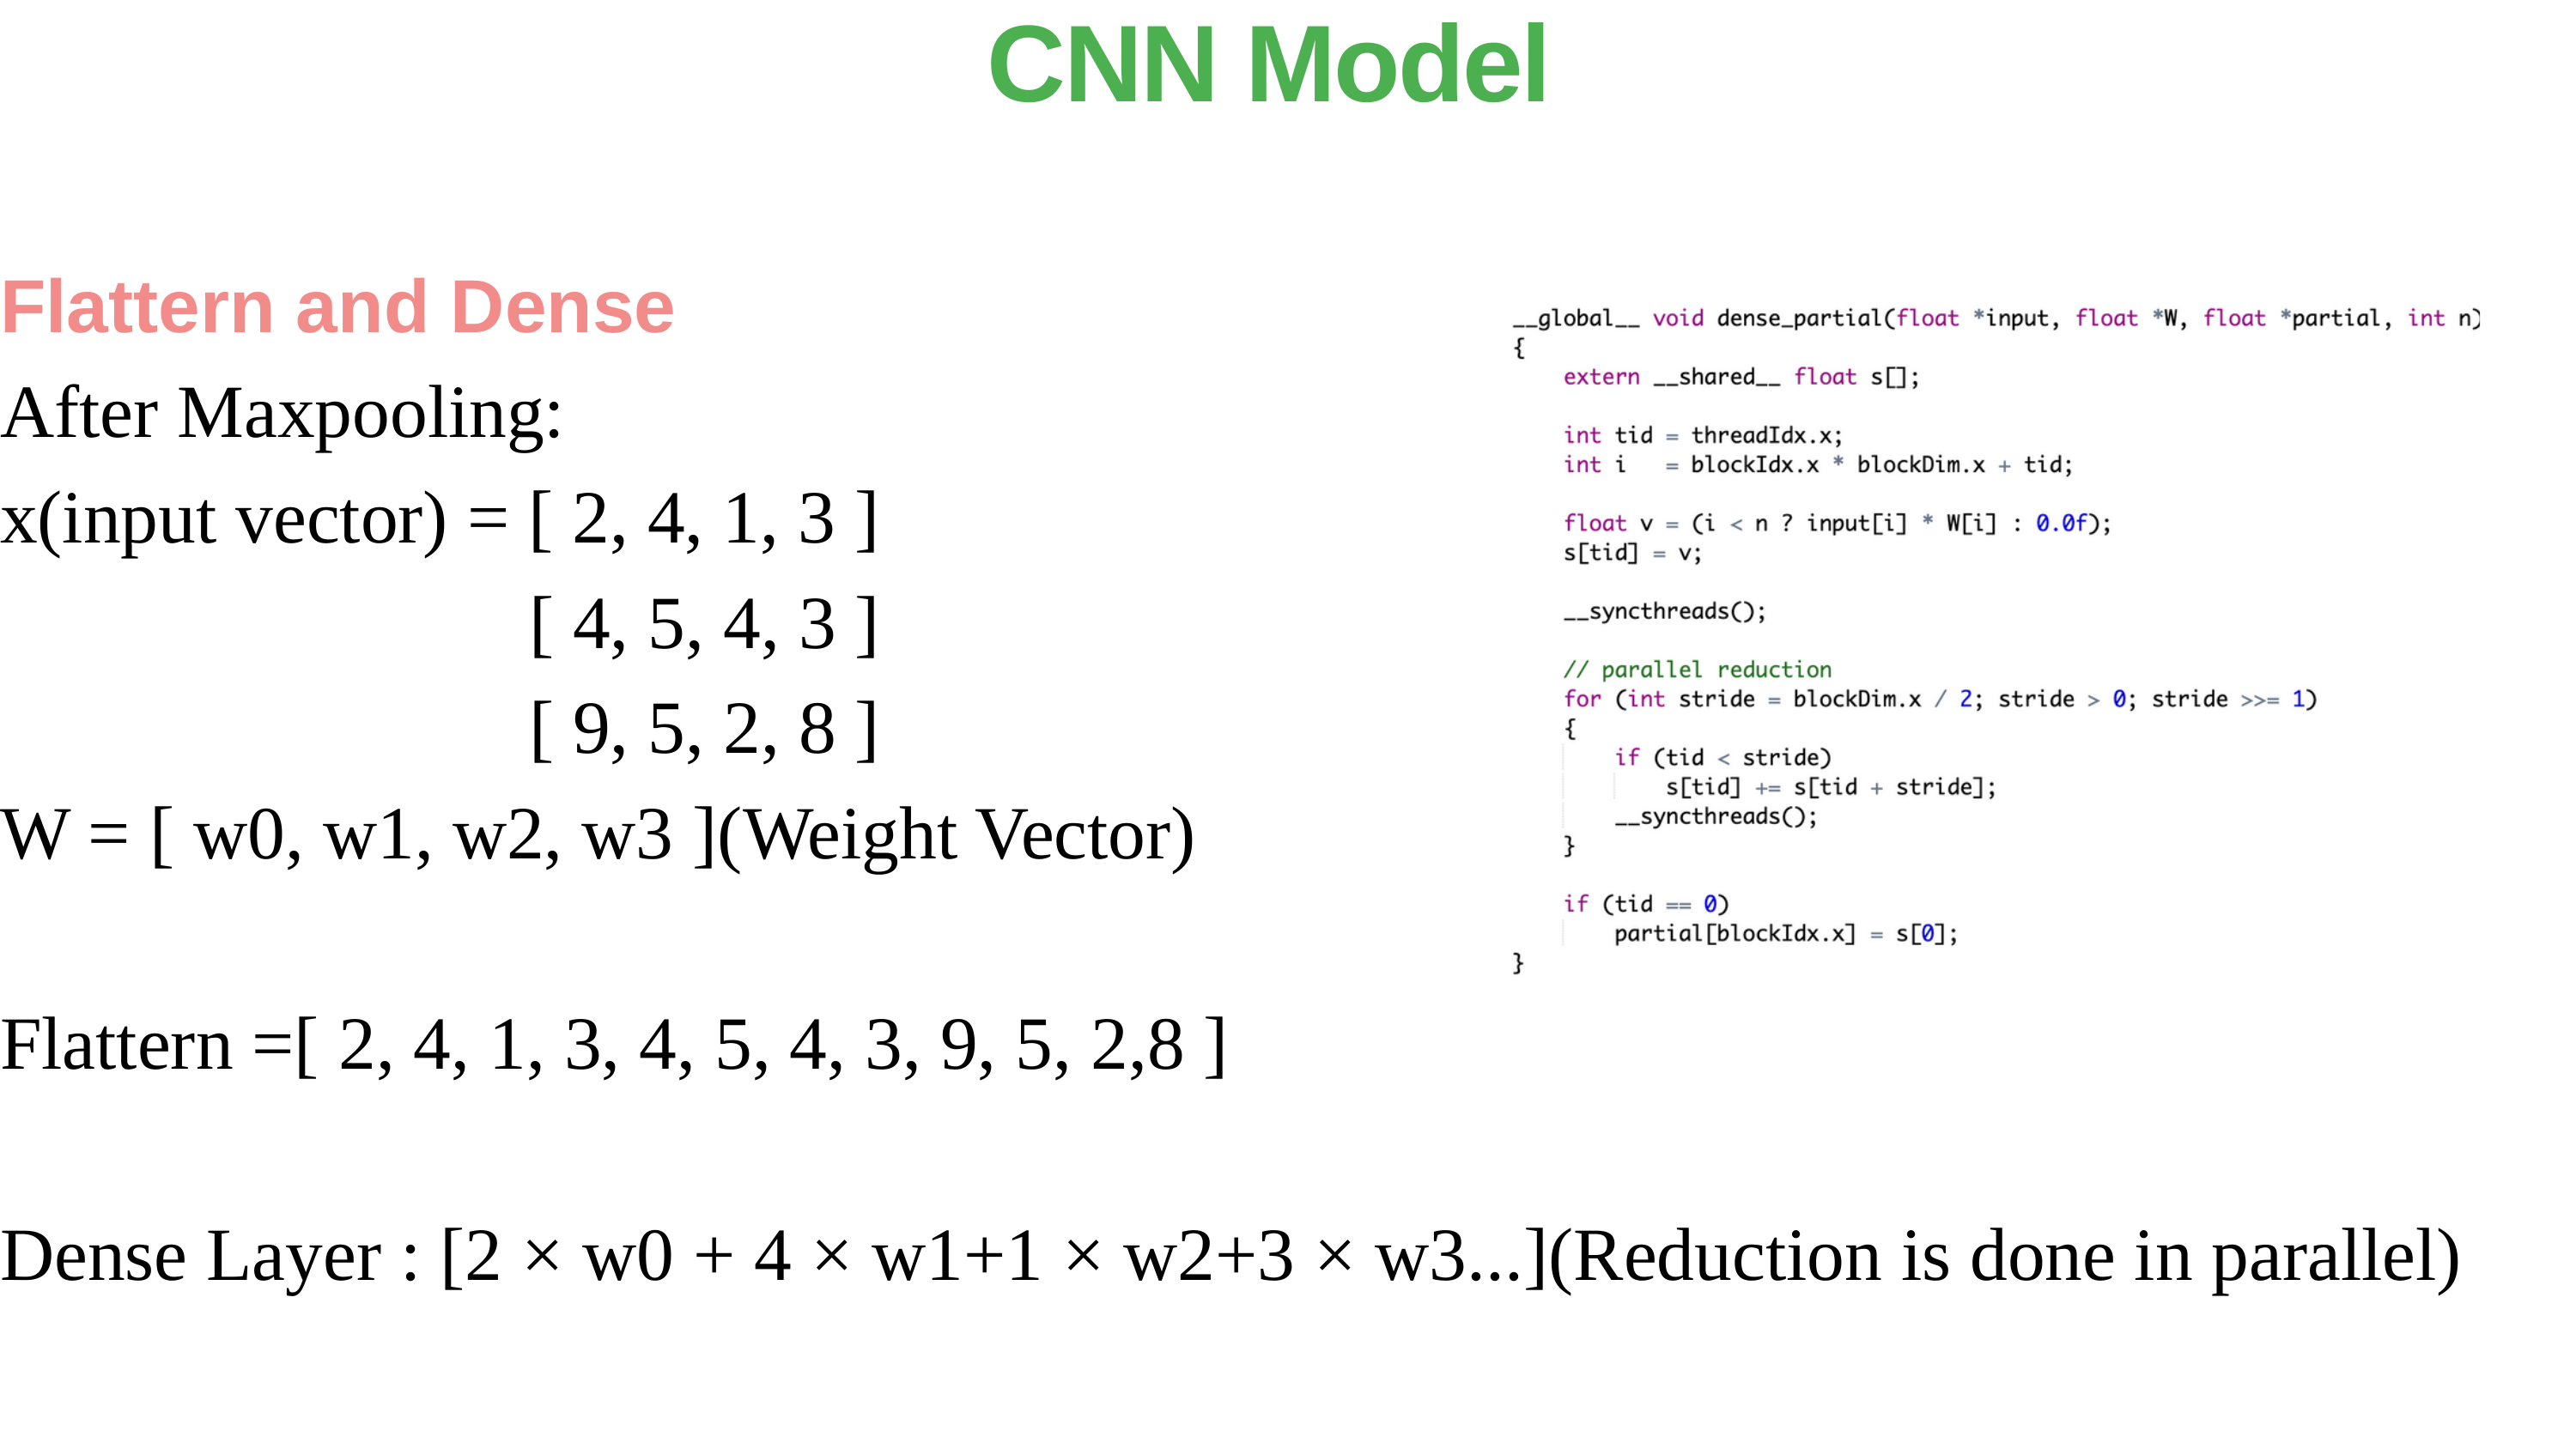

CNN Model
Flattern and Dense
After Maxpooling:
x(input vector) = [ 2, 4, 1, 3 ]
                            [ 4, 5, 4, 3 ]
                            [ 9, 5, 2, 8 ]
W = [ w0, w1, w2, w3 ](Weight Vector)

Flattern =[ 2, 4, 1, 3, 4, 5, 4, 3, 9, 5, 2,8 ]

Dense Layer : [2 × w0 + 4 × w1+1 × w2+3 × w3...](Reduction is done in parallel)